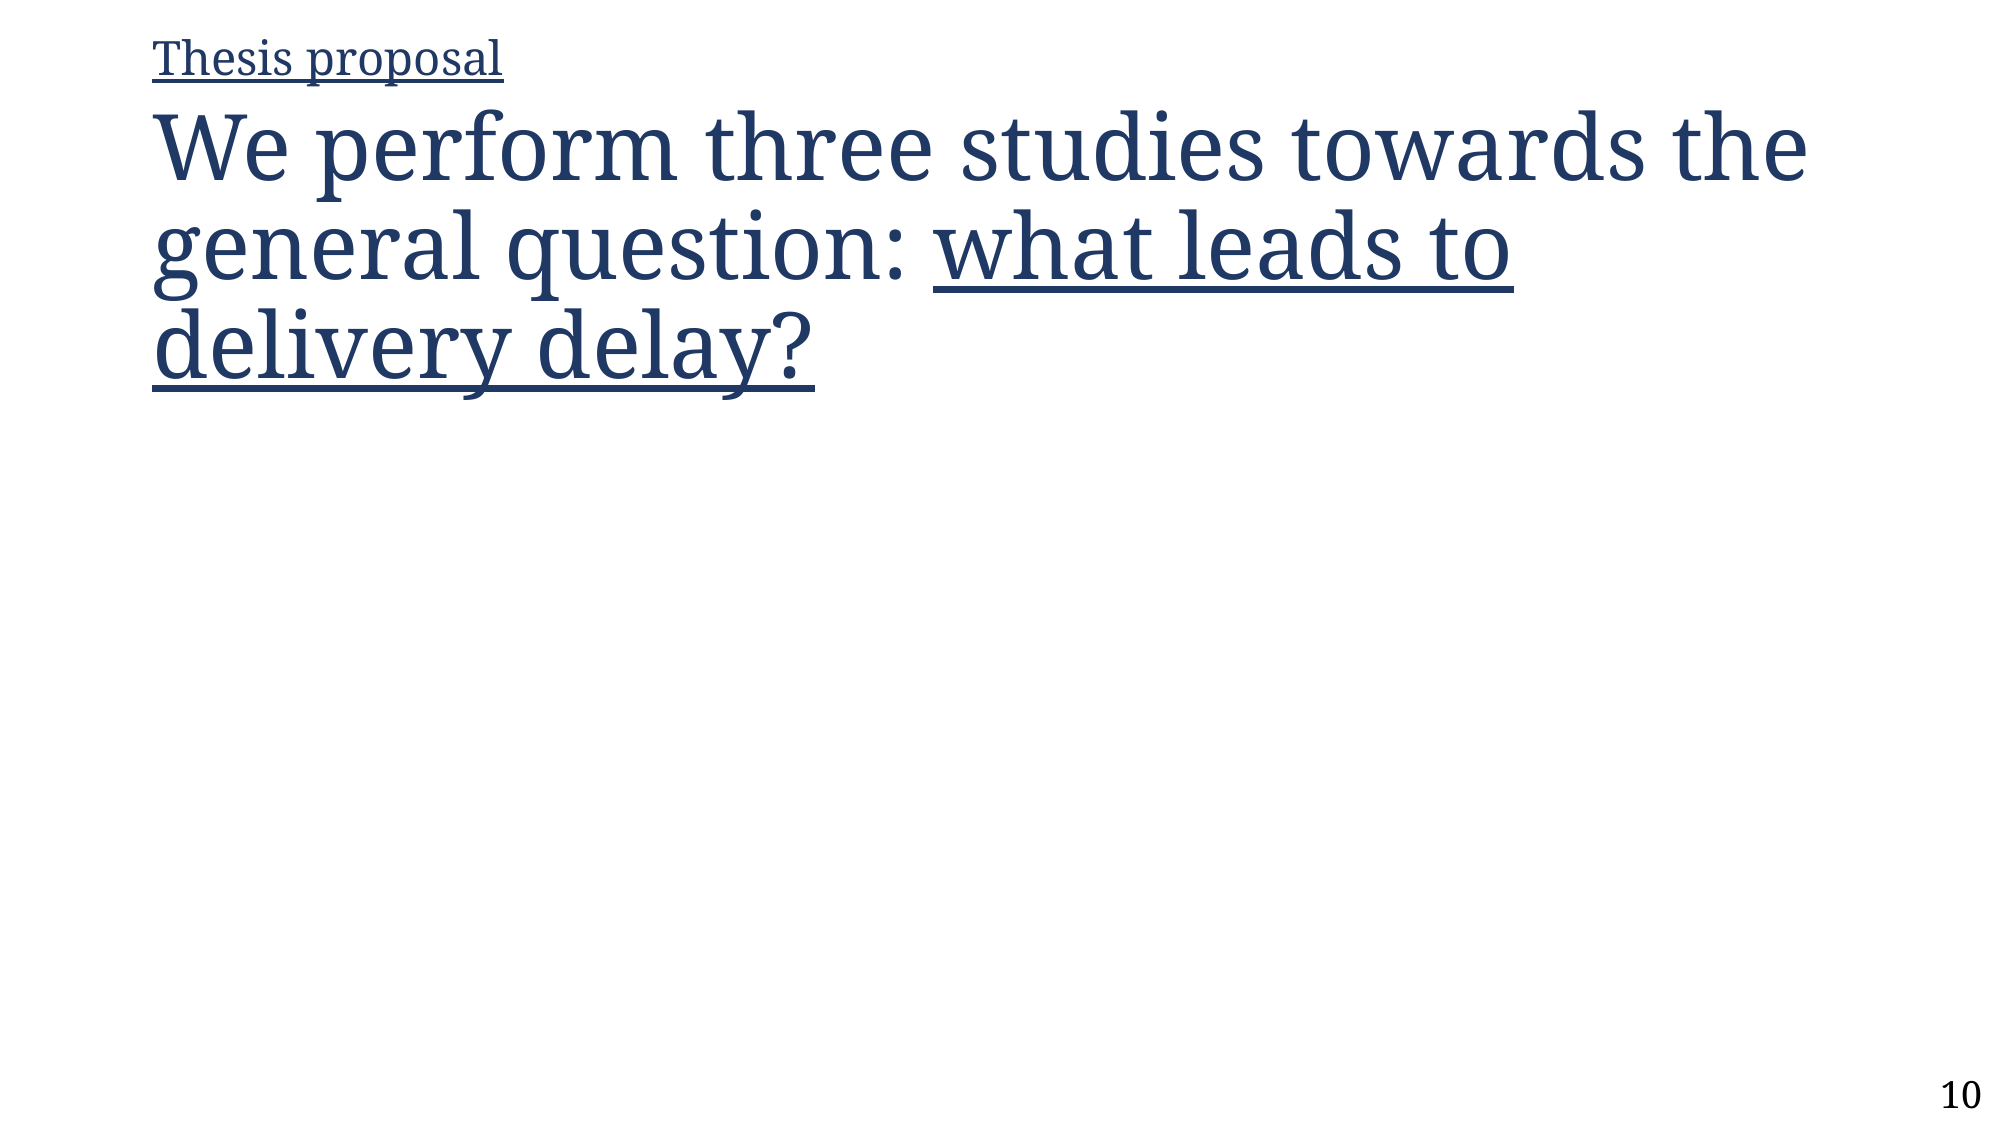

Thesis proposal
# We perform three studies towards the general question: what leads to delivery delay?
10